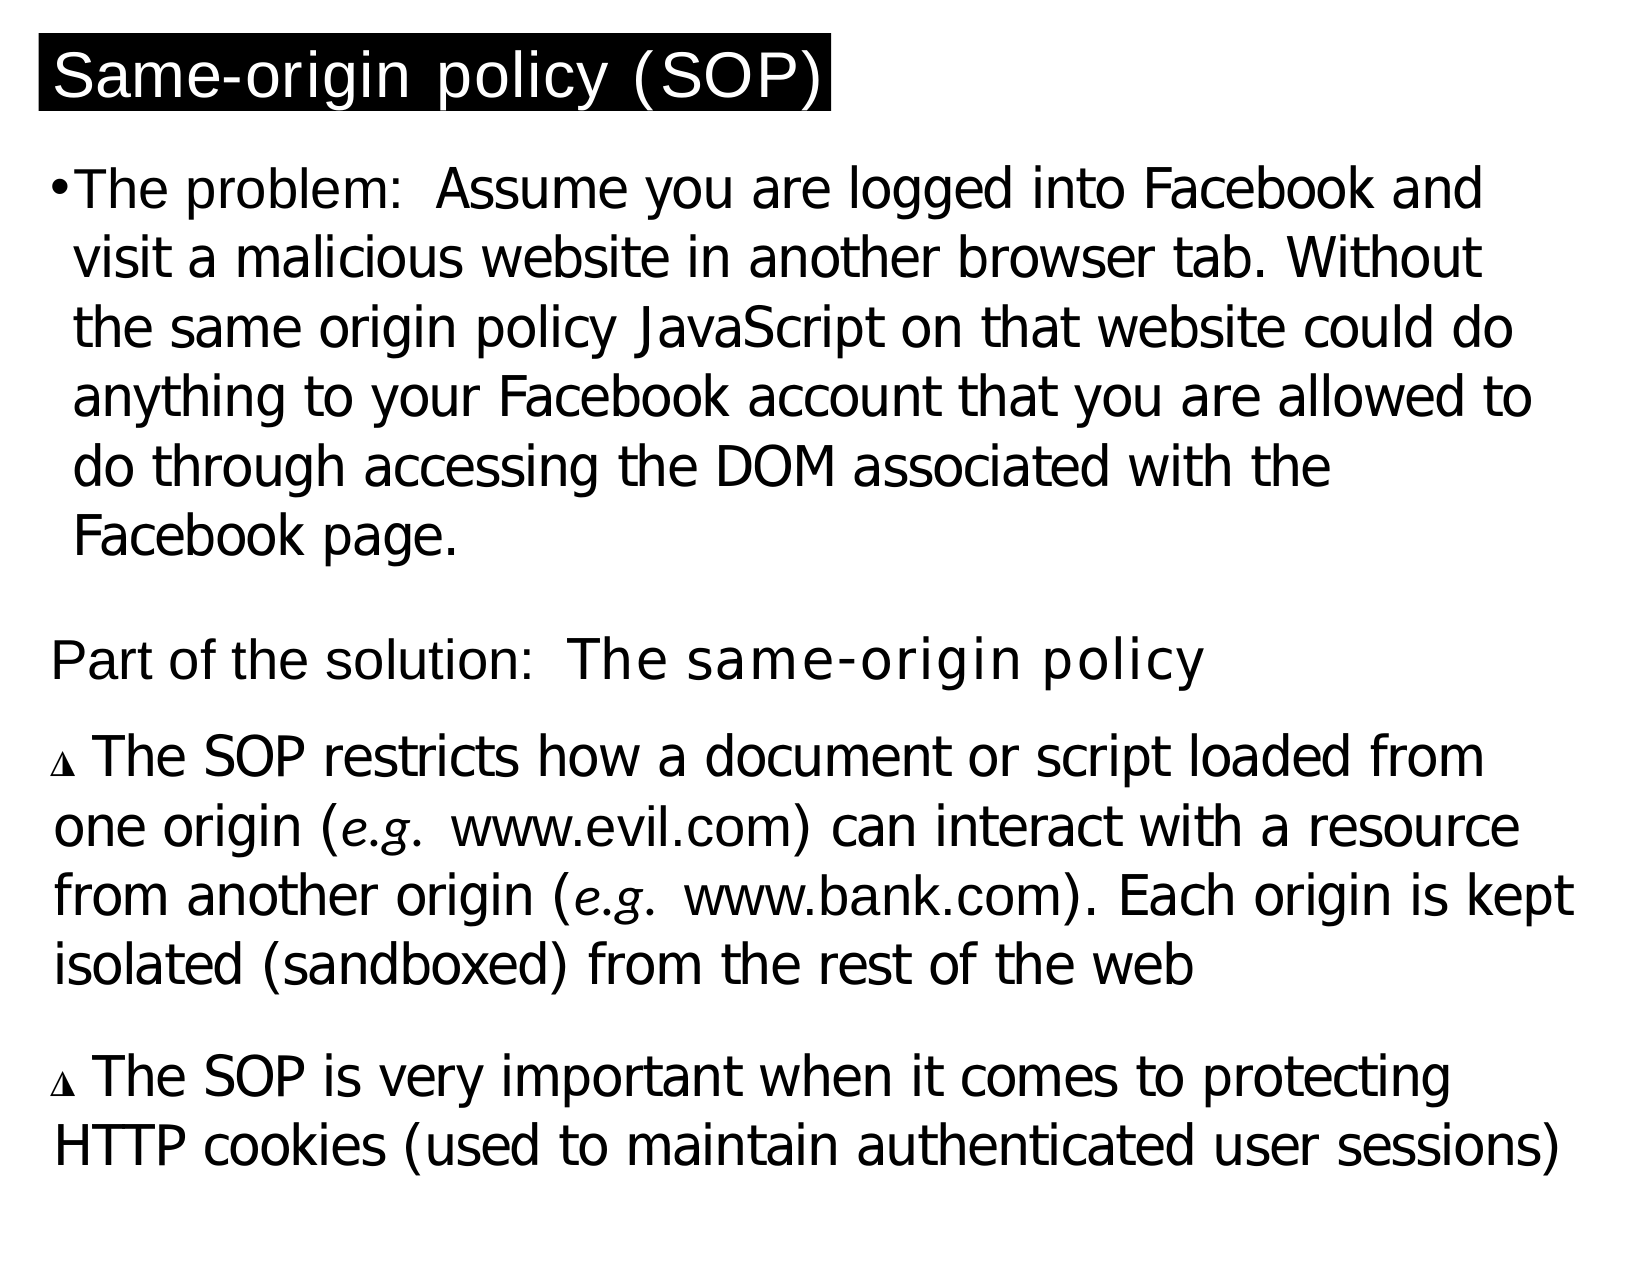

Same-origin policy (SOP)
The problem:  Assume you are logged into Facebook and visit a malicious website in another browser tab. Without the same origin policy JavaScript on that website could do anything to your Facebook account that you are allowed to do through accessing the DOM associated with the Facebook page.

Part of the solution:  The same-origin policy
◮  The SOP restricts how a document or script loaded from one origin (e.g.  www.evil.com) can interact with a resource from another origin (e.g.  www.bank.com). Each origin is kept isolated (sandboxed) from the rest of the web
◮  The SOP is very important when it comes to protecting HTTP cookies (used to maintain authenticated user sessions)